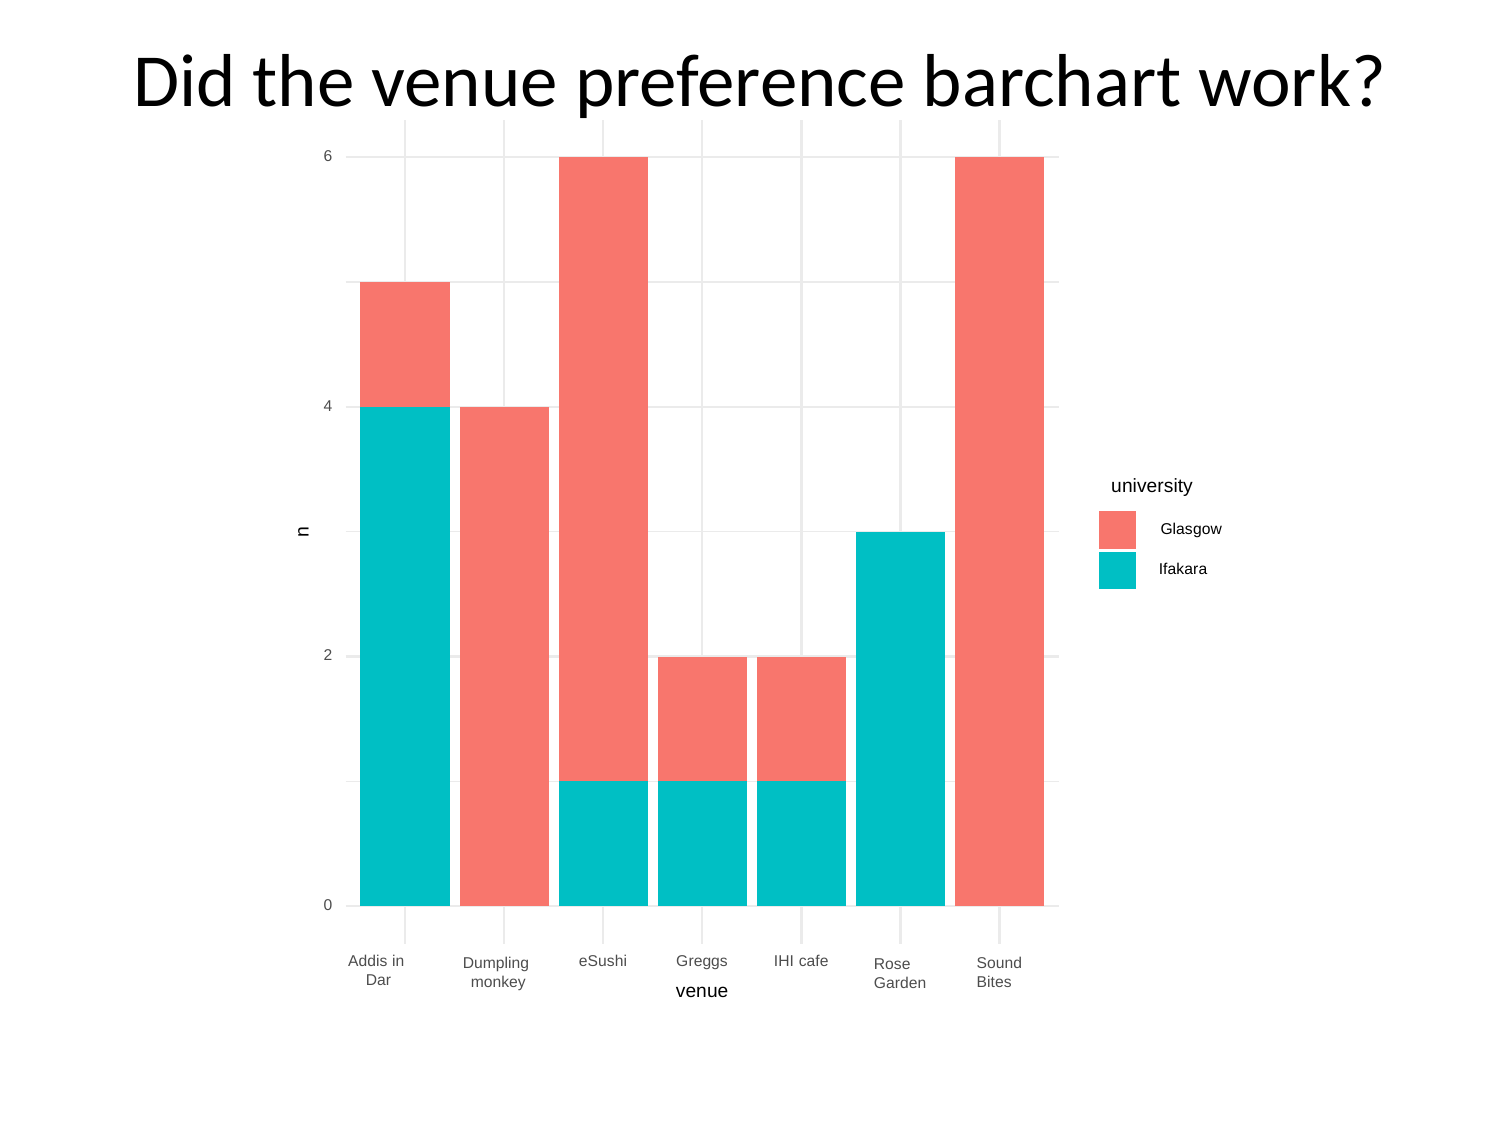

Did the venue preference barchart work?

6
4
university
Glasgow
n

Ifakara

2
0
Addis in
Dar
eSushi
Greggs
IHI cafe
Dumpling
monkey
Sound
Bites
Rose
Garden
venue